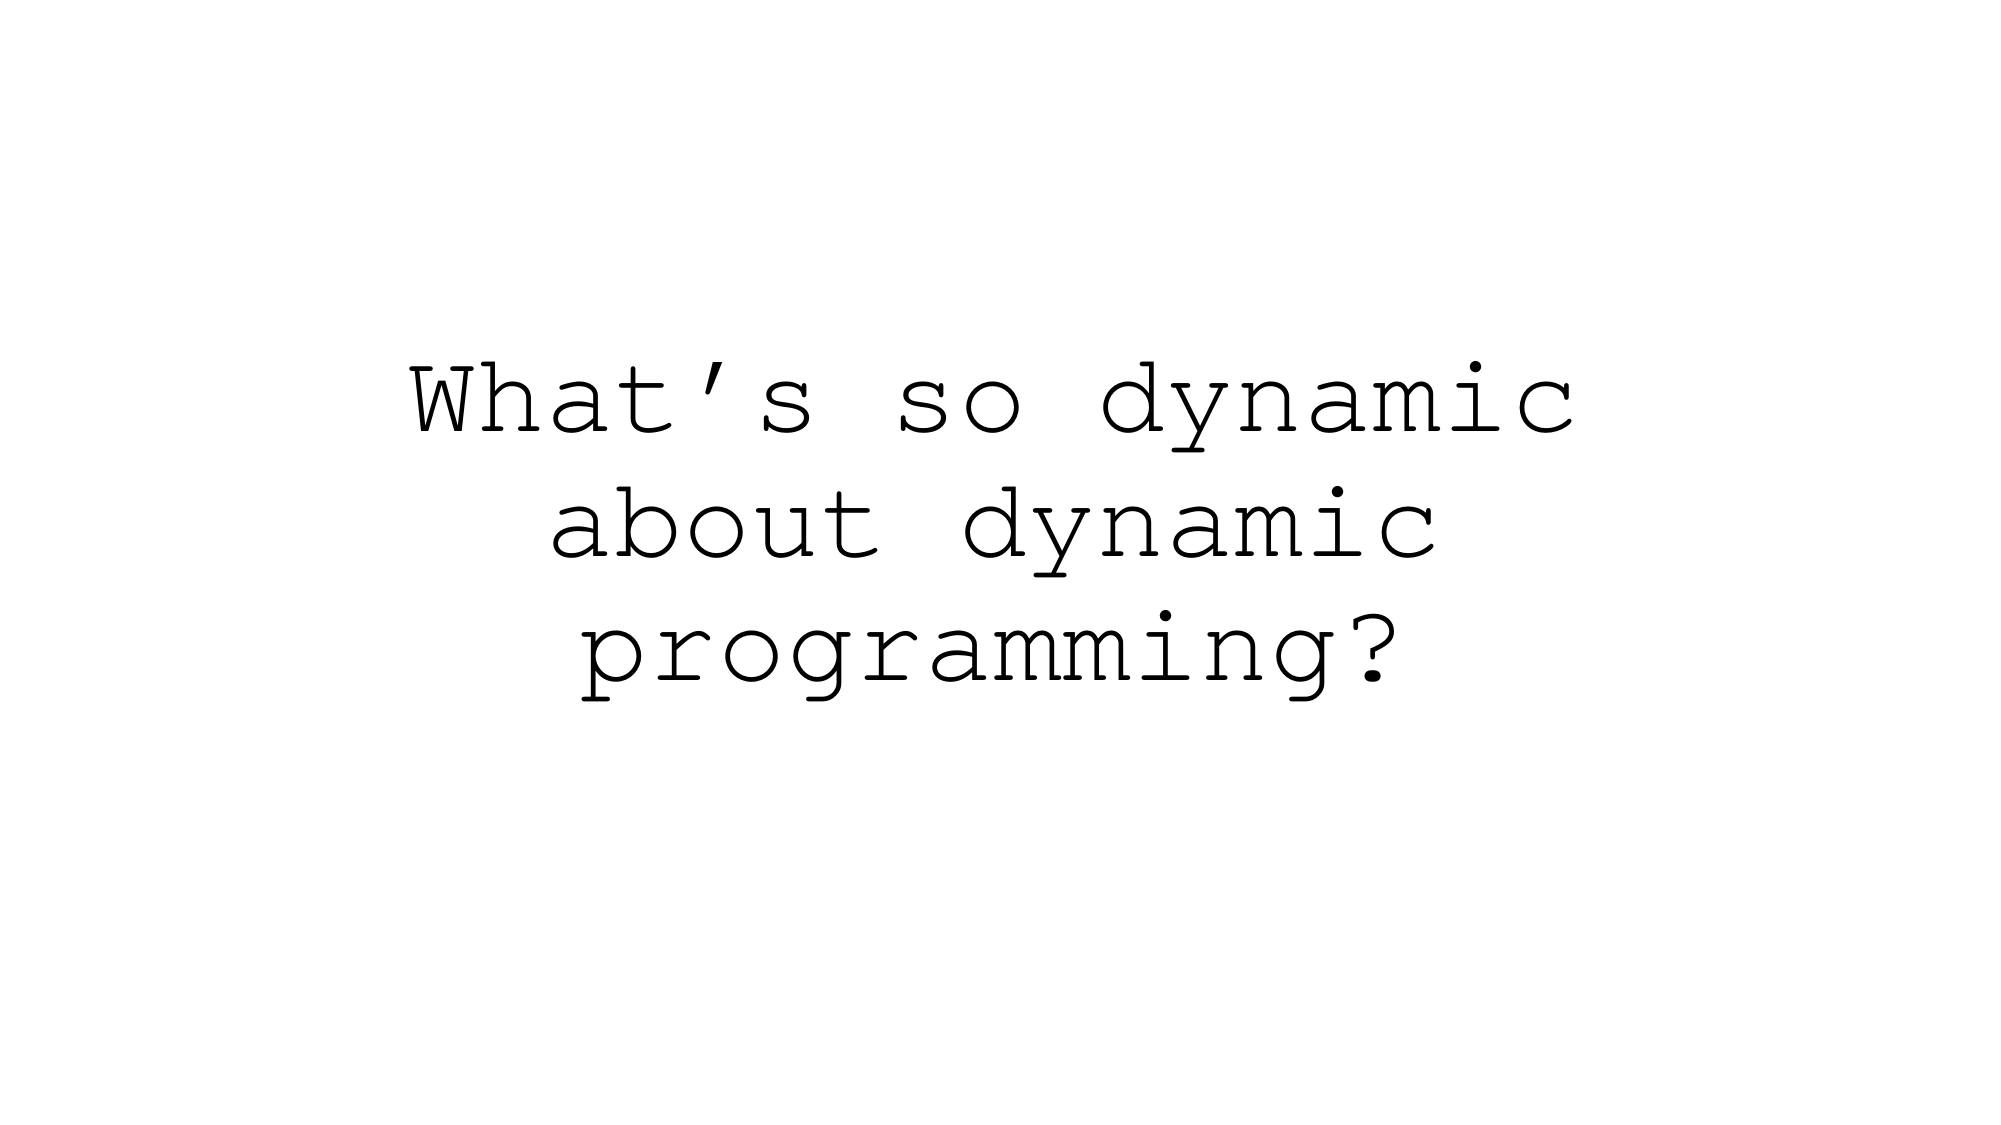

# What’s so dynamic about dynamic programming?